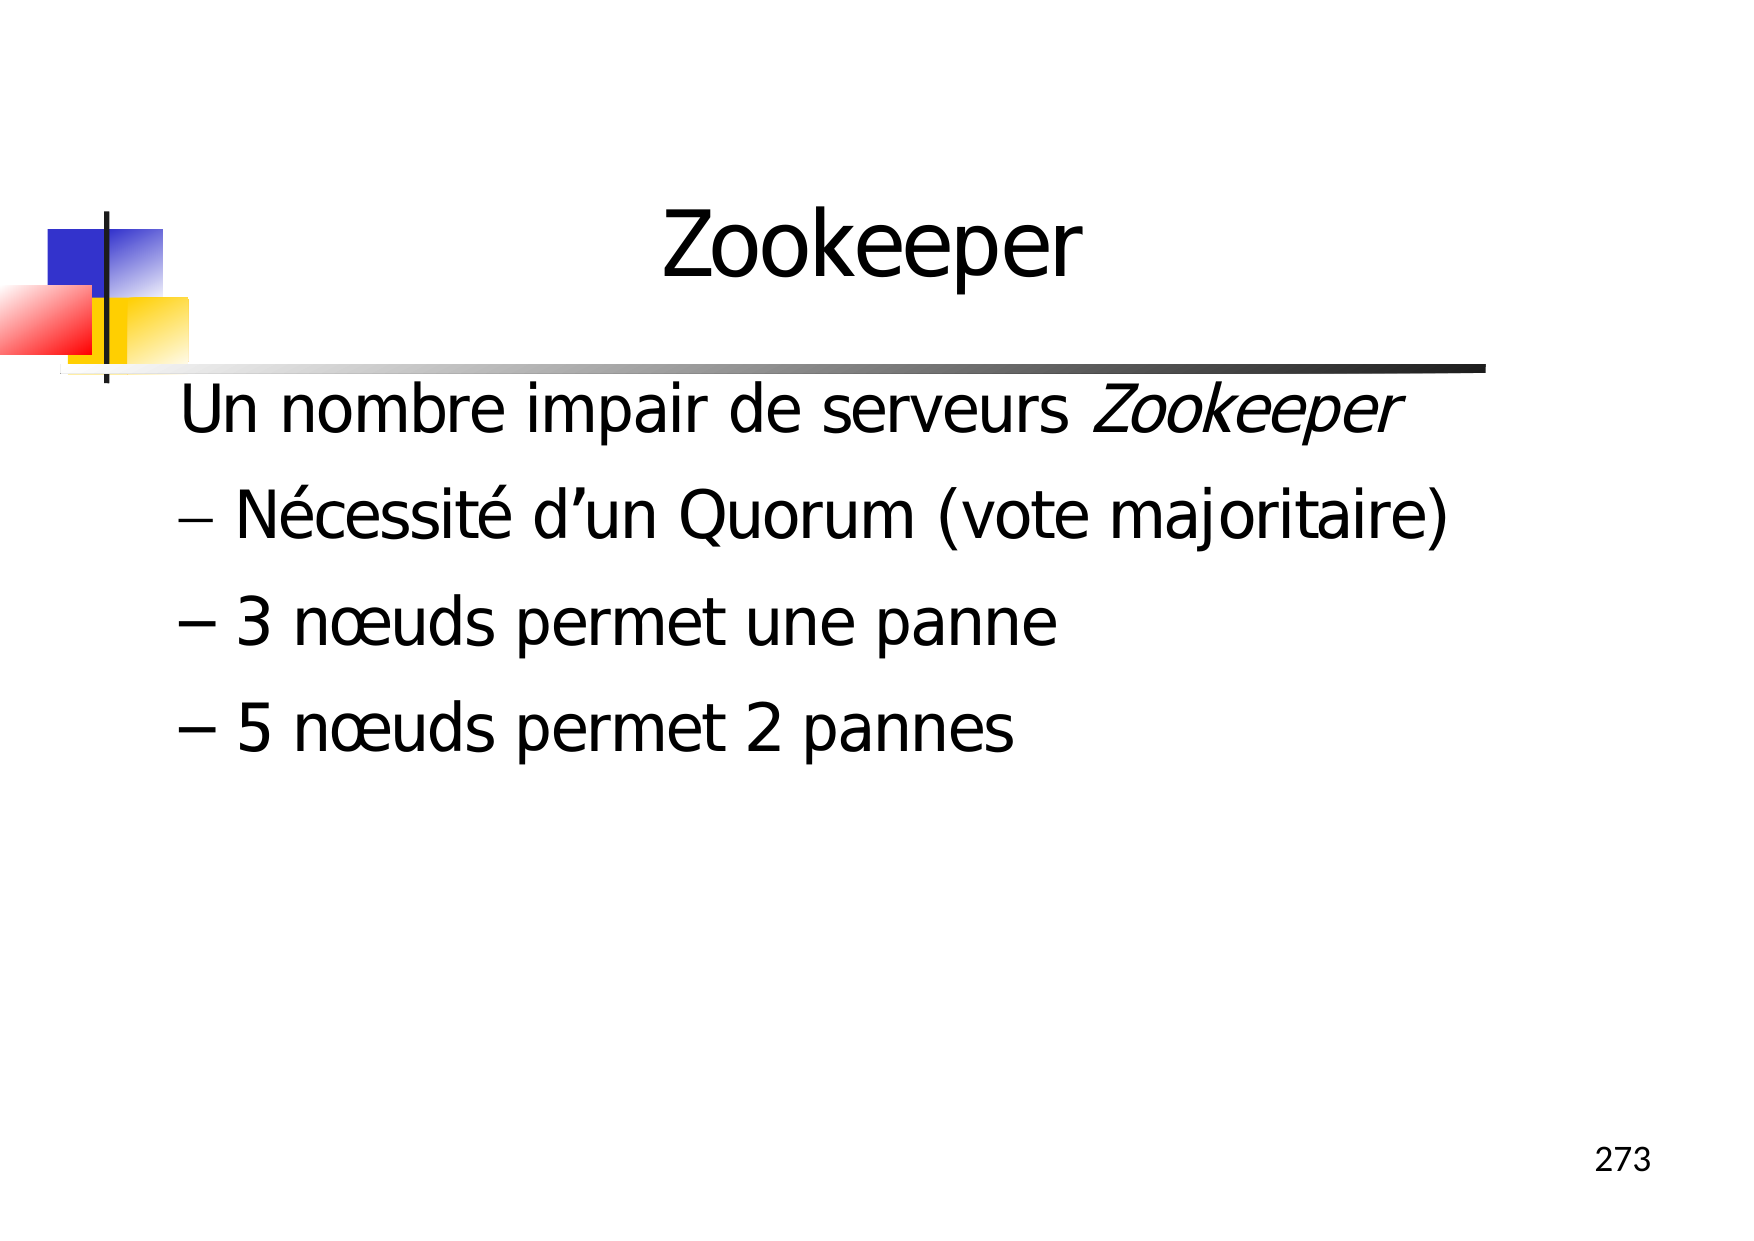

Zookeeper
Un nombre impair de serveurs Zookeeper
Nécessité d’un Quorum (vote majoritaire)
– 3 nœuds permet une panne
– 5 nœuds permet 2 pannes